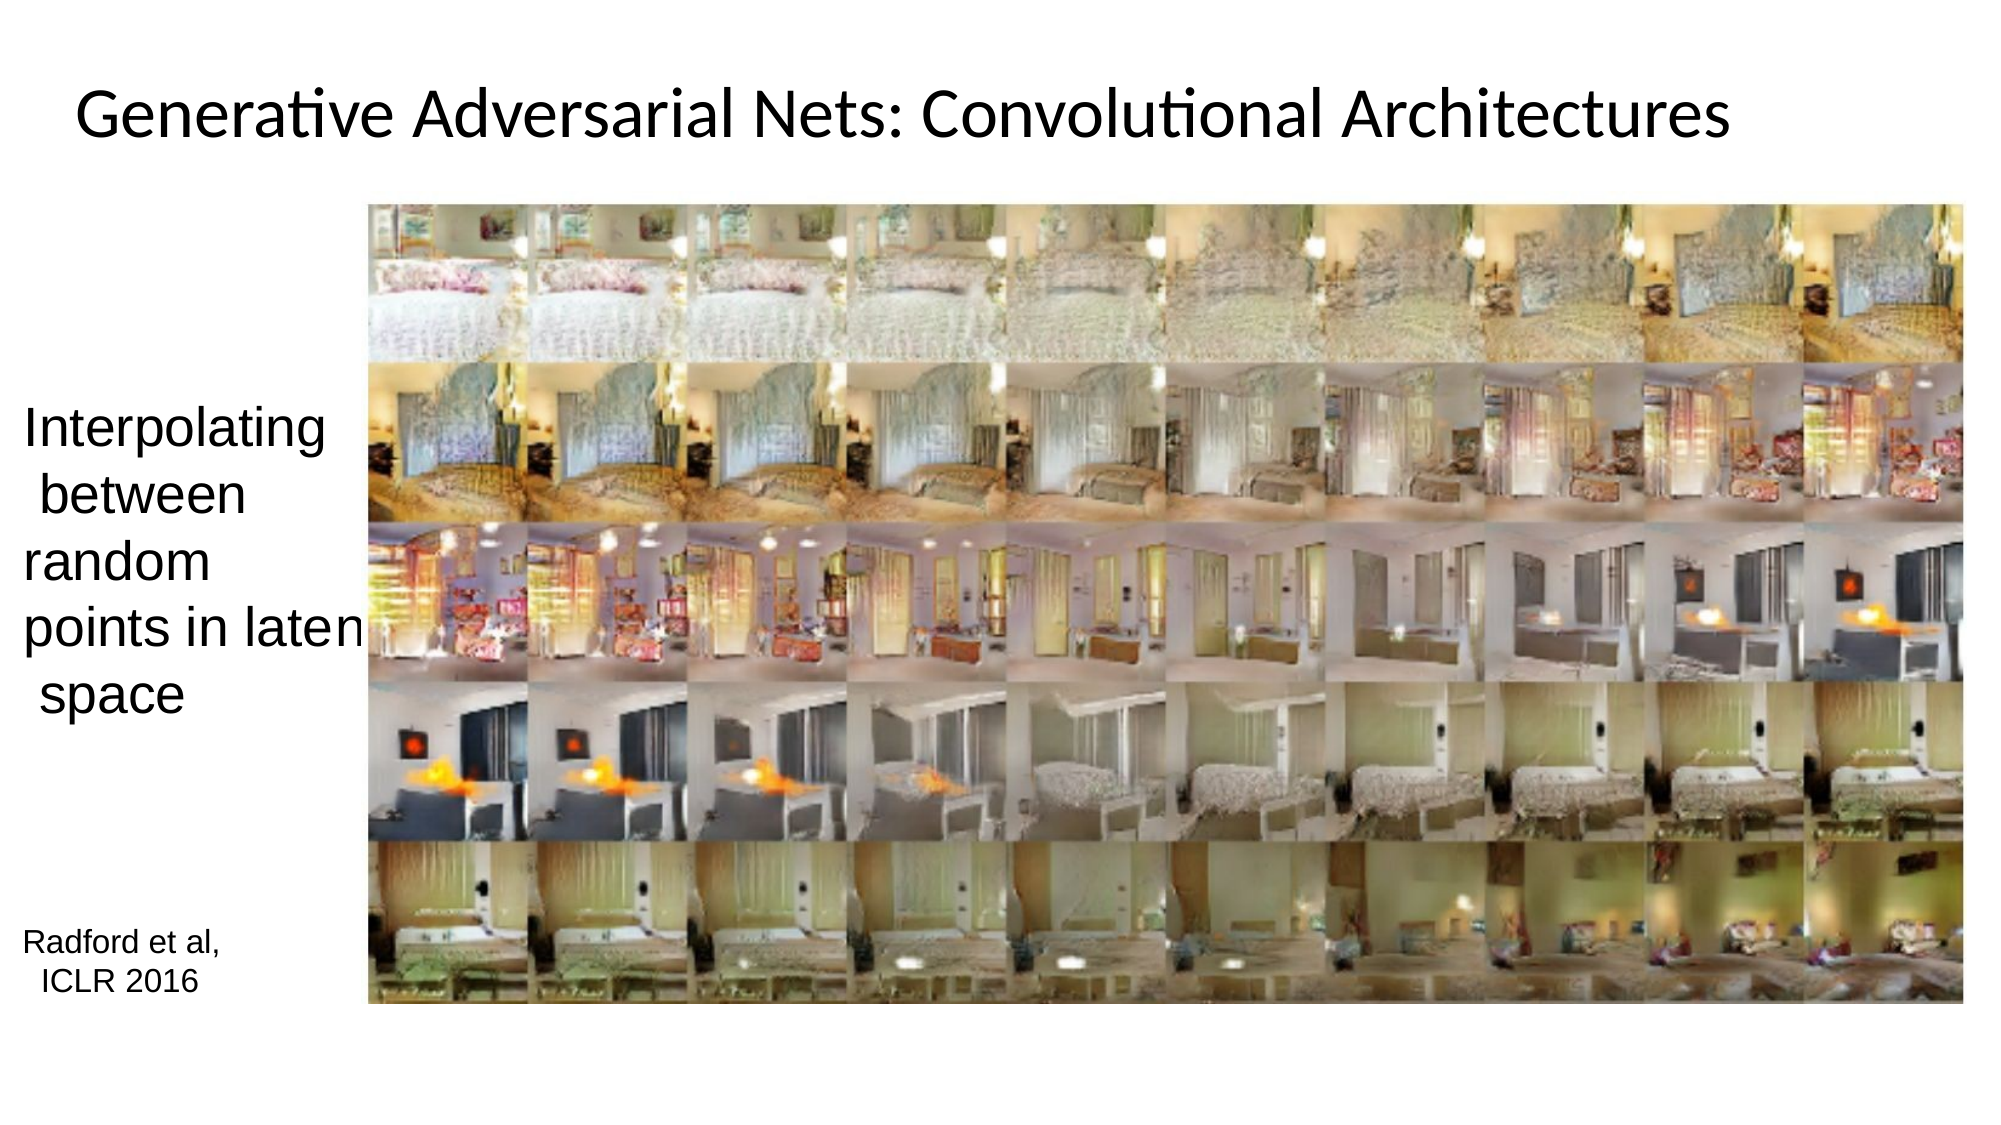

# Generative Adversarial Nets: Convolutional Architectures

Interpolating  between  random  points in late  space
nt
Radford et al,  ICLR 2016
12
1
Lecture 13 -
May 18, 2017
Fei-Fei Li & Justin Johnson & Serena Yeung